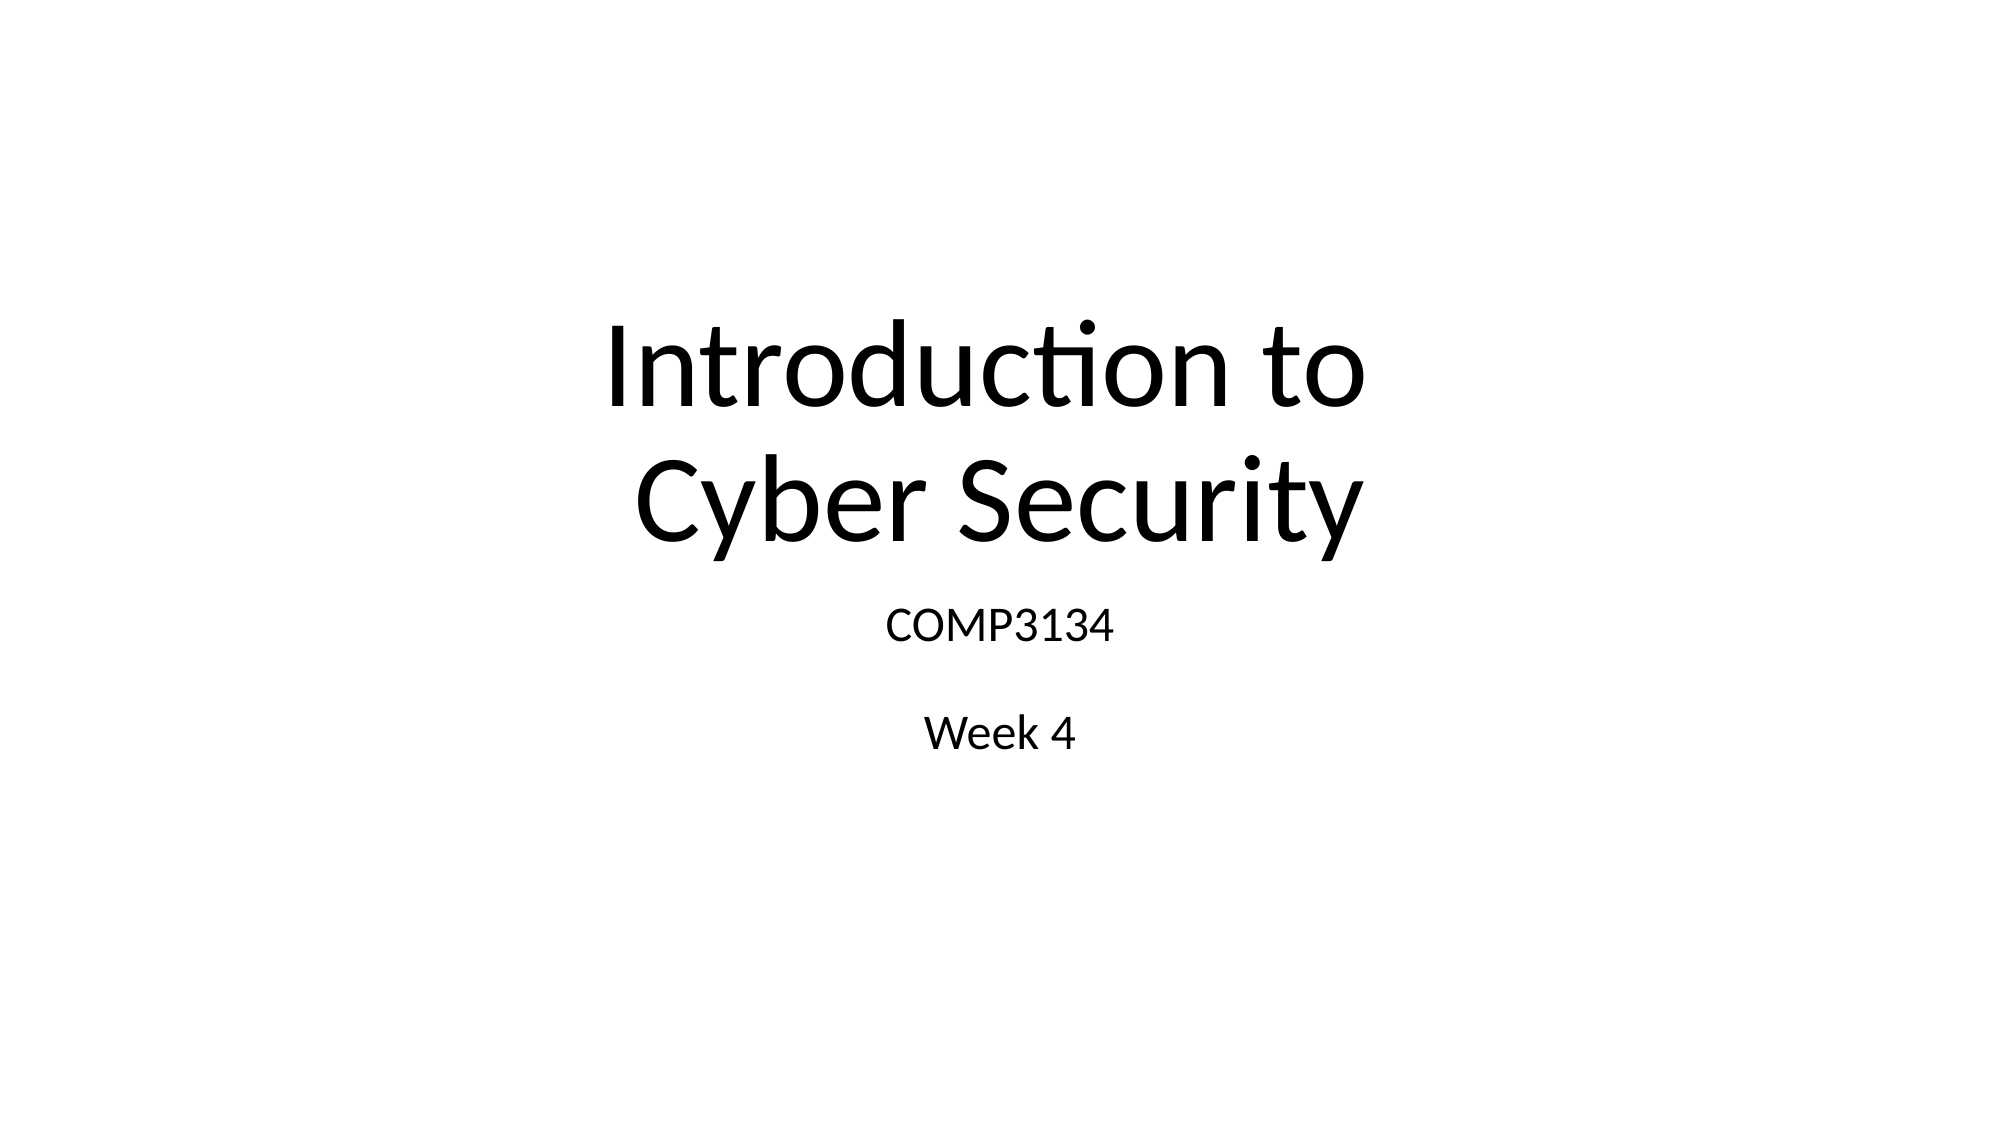

# Introduction to Cyber Security
COMP3134
Week 4